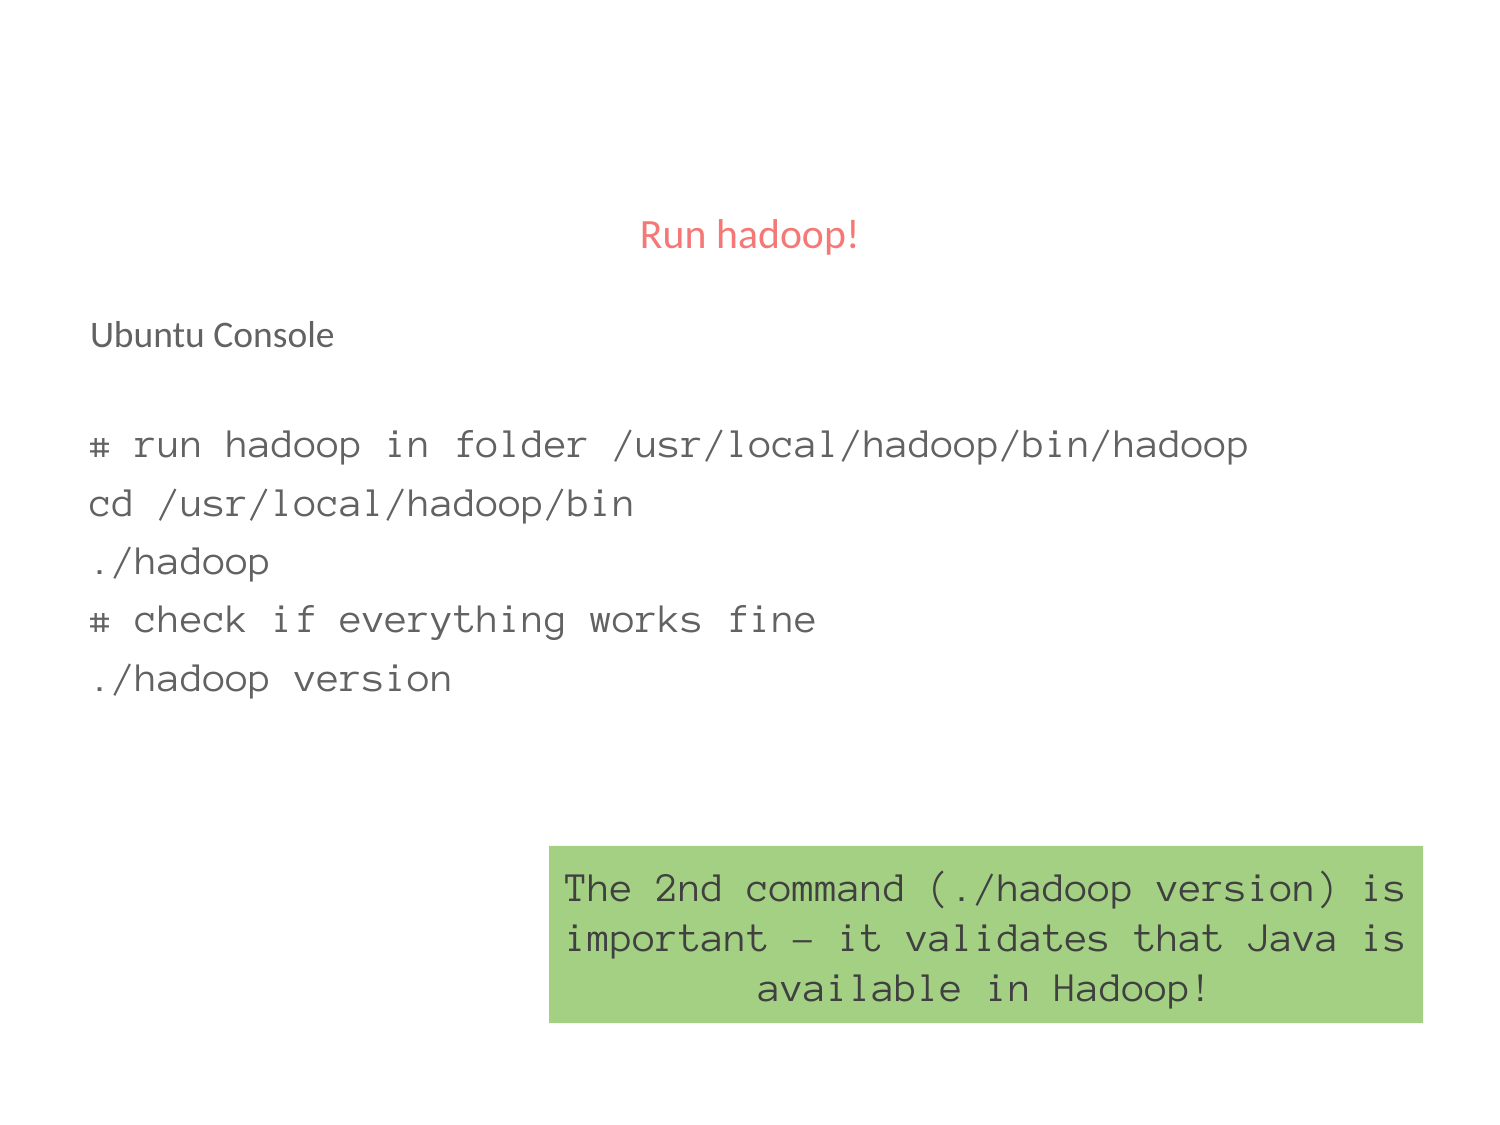

# Run hadoop!
Ubuntu Console

# run hadoop in folder /usr/local/hadoop/bin/hadoop
cd /usr/local/hadoop/bin
./hadoop
# check if everything works fine
./hadoop version

The 2nd command (./hadoop version) is important – it validates that Java is available in Hadoop!